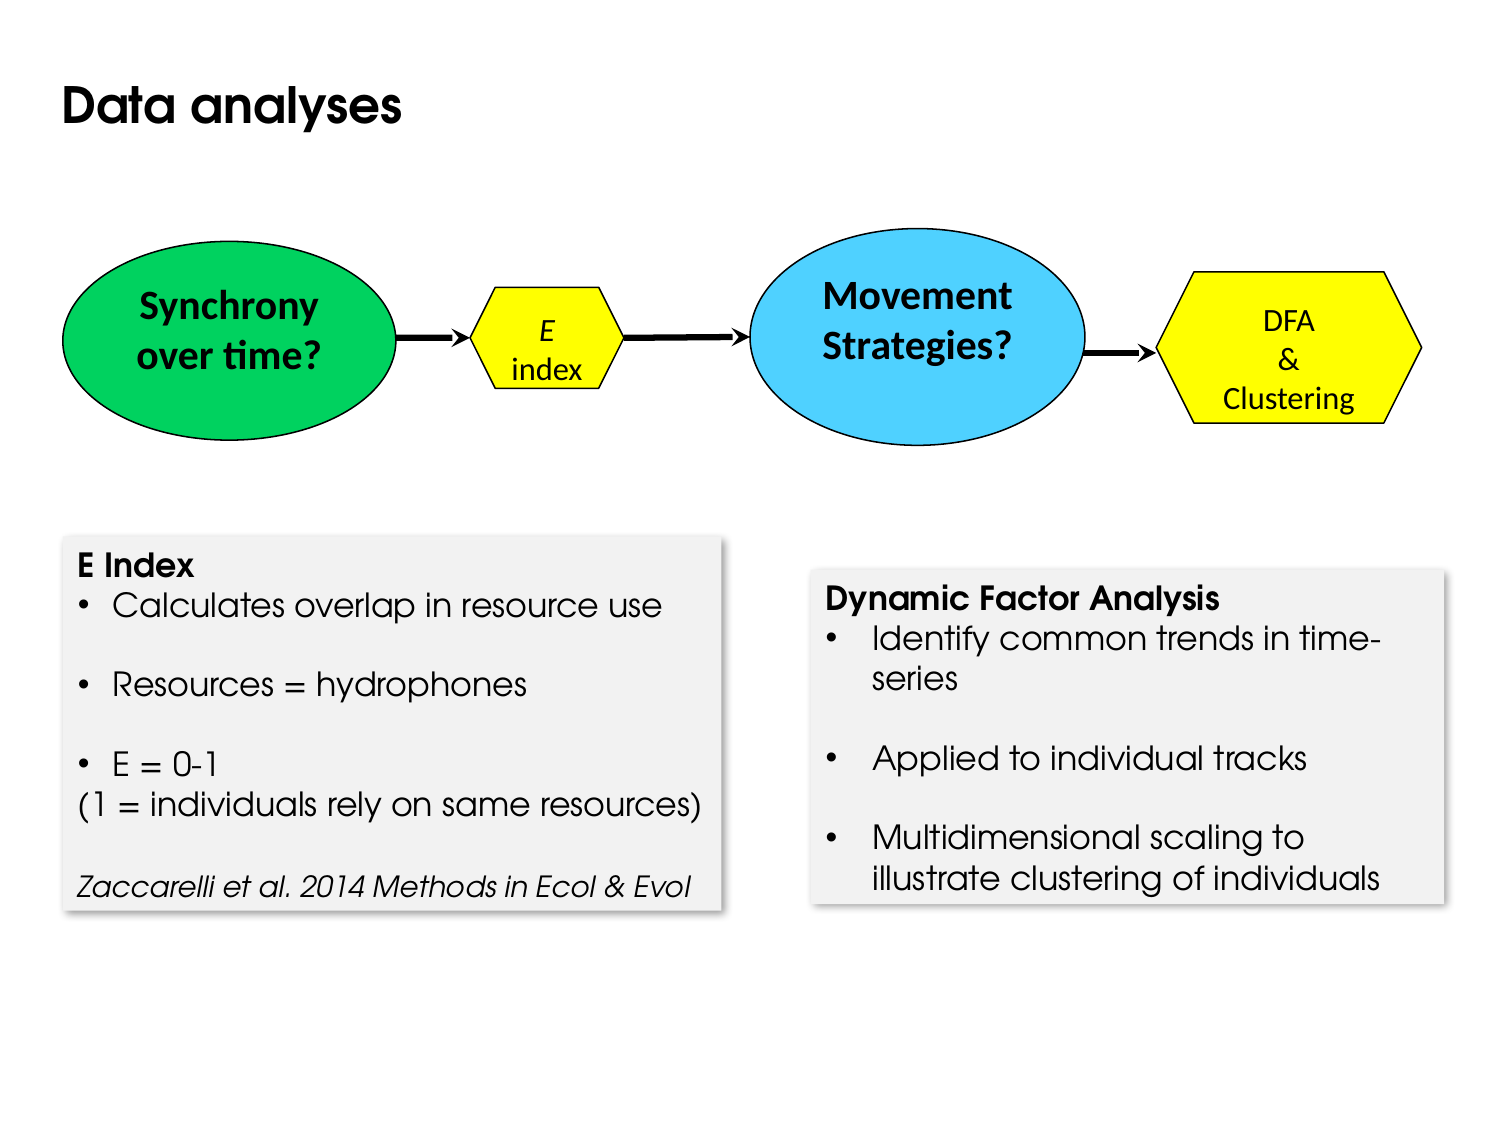

Data analyses
Movement Strategies?
Synchrony over time?
DFA
&
Clustering
E index
E Index
Calculates overlap in resource use

Resources = hydrophones

E = 0-1
(1 = individuals rely on same resources)

Zaccarelli et al. 2014 Methods in Ecol & Evol
Dynamic Factor Analysis
Identify common trends in time-series

Applied to individual tracks

Multidimensional scaling to illustrate clustering of individuals